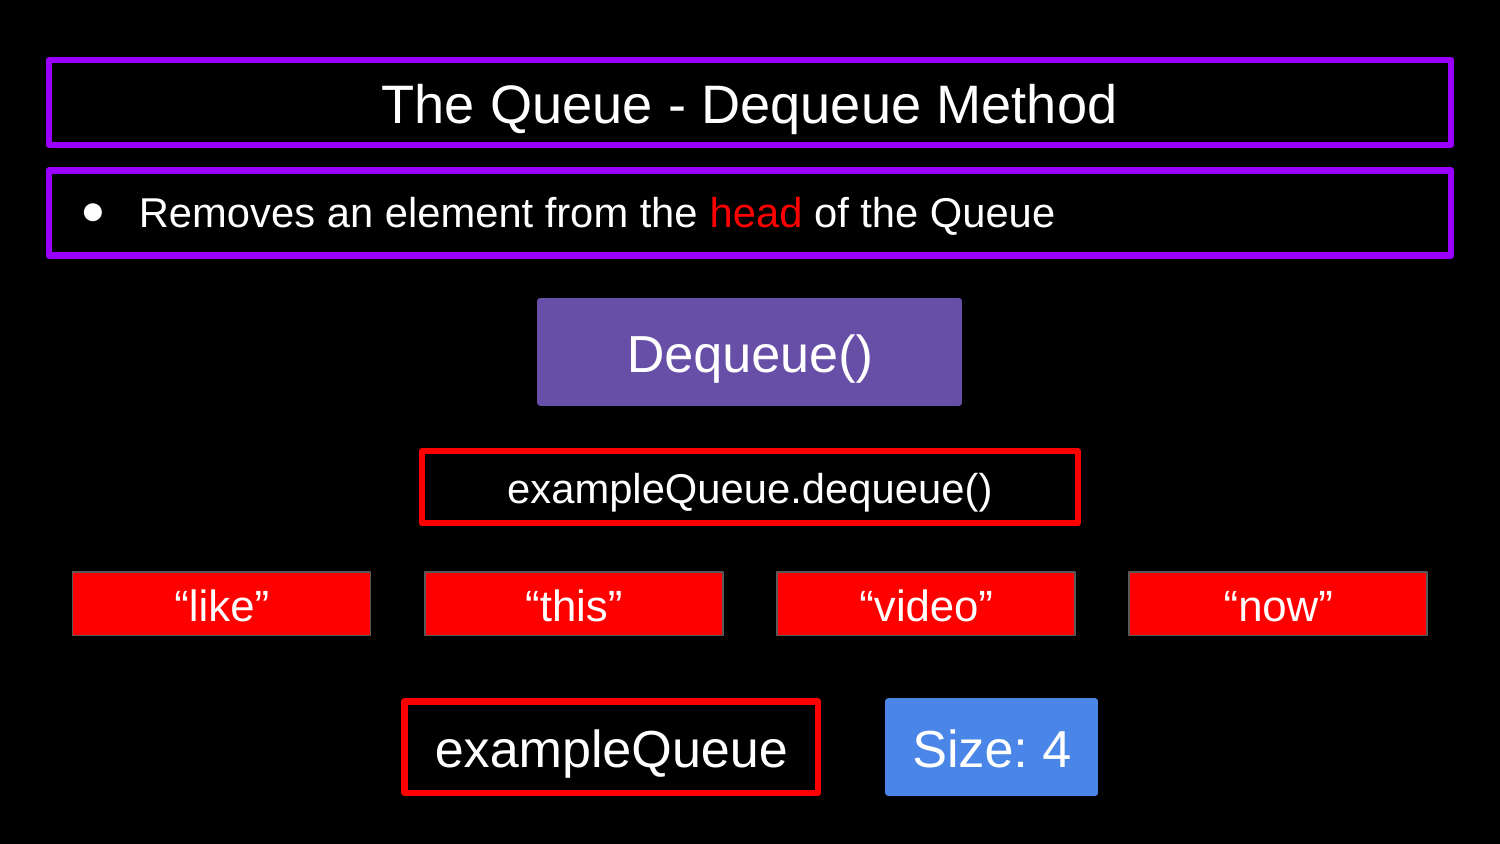

# The Queue - Dequeue Method
Removes an element from the head of the Queue
Dequeue()
exampleQueue.dequeue()
“like”
“this”
“video”
“now”
exampleQueue
Size: 4